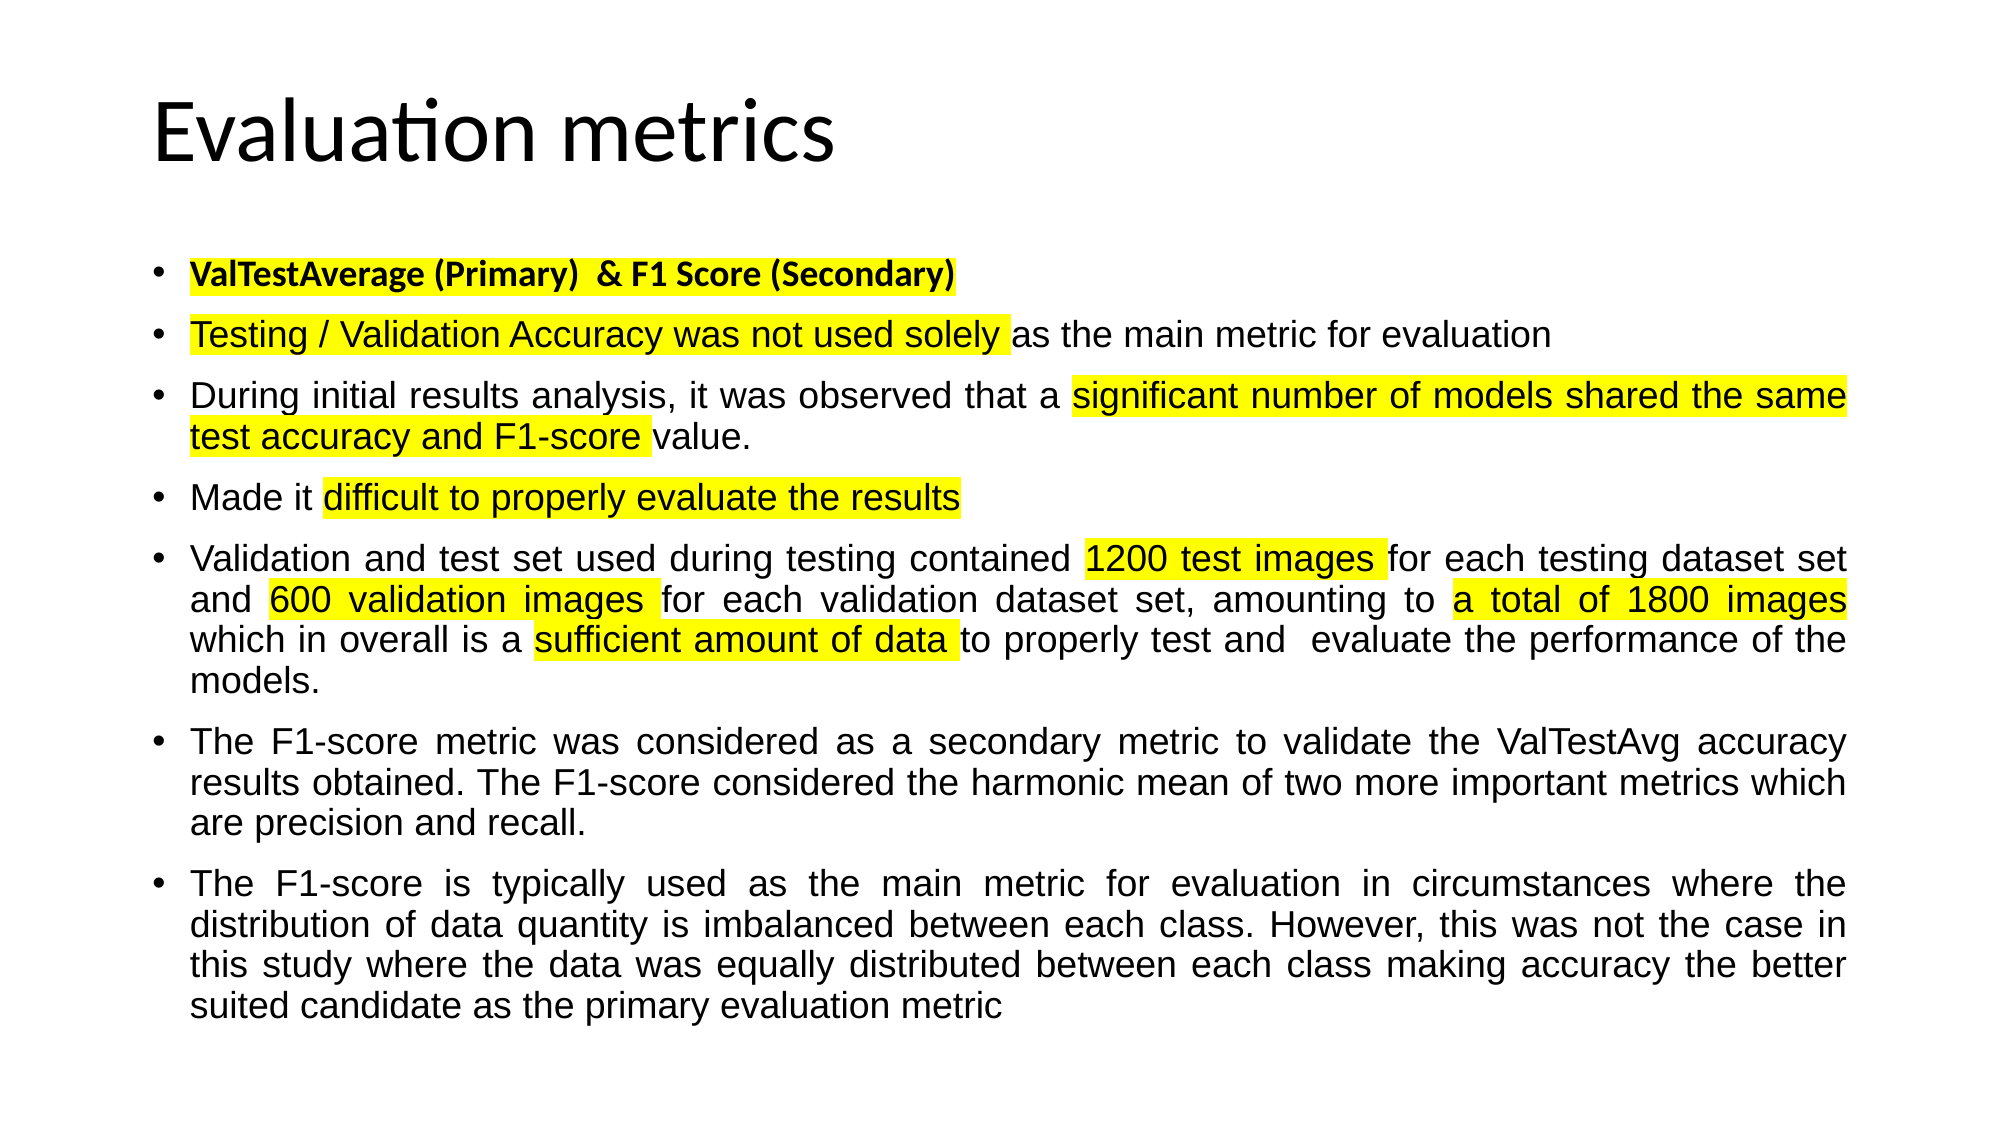

# Evaluation metrics
ValTestAverage (Primary)  & F1 Score (Secondary)
Testing / Validation Accuracy was not used solely as the main metric for evaluation
During initial results analysis, it was observed that a significant number of models shared the same test accuracy and F1-score value.
Made it difficult to properly evaluate the results
Validation and test set used during testing contained 1200 test images for each testing dataset set and 600 validation images for each validation dataset set, amounting to a total of 1800 images which in overall is a sufficient amount of data to properly test and  evaluate the performance of the models.
The F1-score metric was considered as a secondary metric to validate the ValTestAvg accuracy results obtained. The F1-score considered the harmonic mean of two more important metrics which are precision and recall.
The F1-score is typically used as the main metric for evaluation in circumstances where the distribution of data quantity is imbalanced between each class. However, this was not the case in this study where the data was equally distributed between each class making accuracy the better suited candidate as the primary evaluation metric